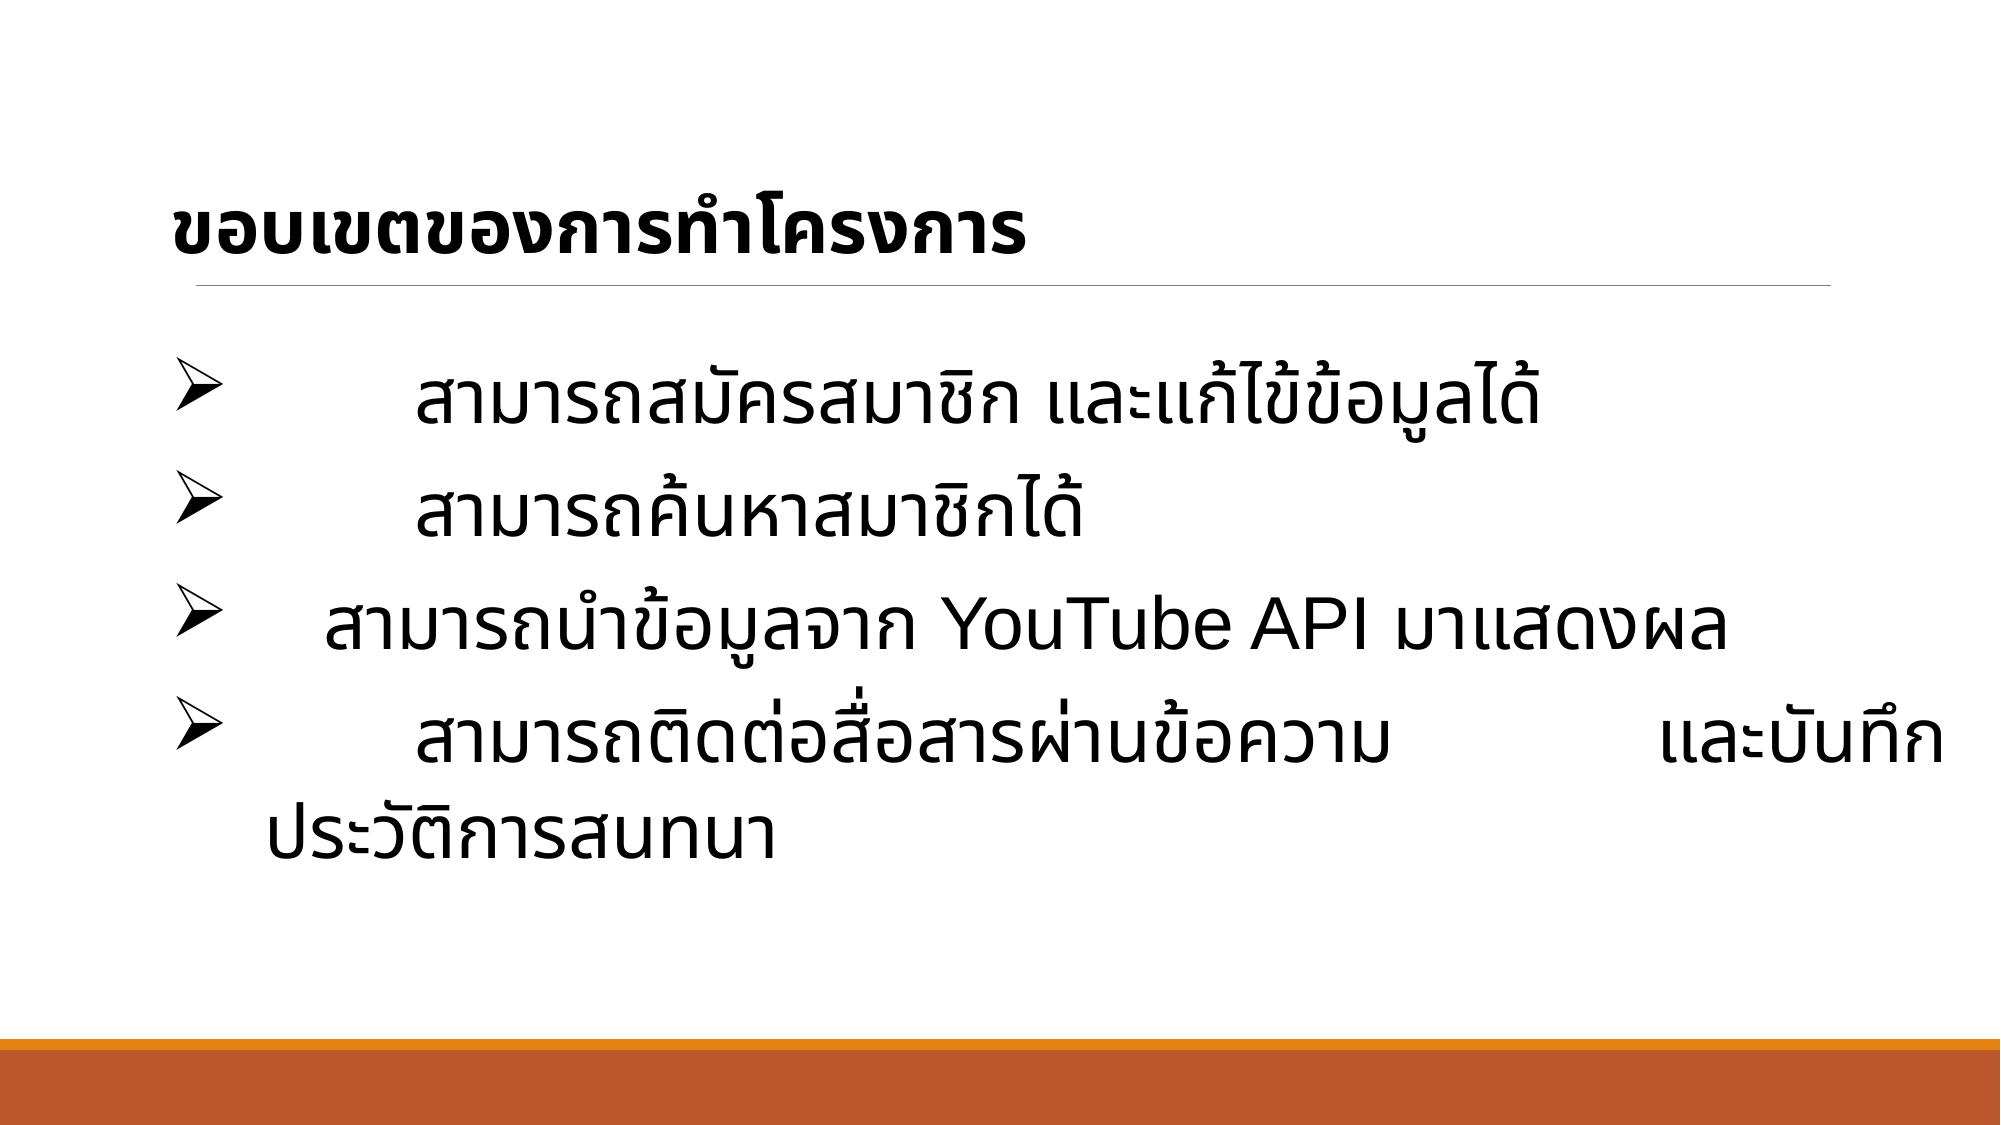

ขอบเขตของการทำโครงการ
	สามารถสมัครสมาชิก และแก้ไข้ข้อมูลได้
	สามารถค้นหาสมาชิกได้
   สามารถนำข้อมูลจาก YouTube API มาแสดงผล
	สามารถติดต่อสื่อสารผ่านข้อความ และบันทึกประวัติการสนทนา